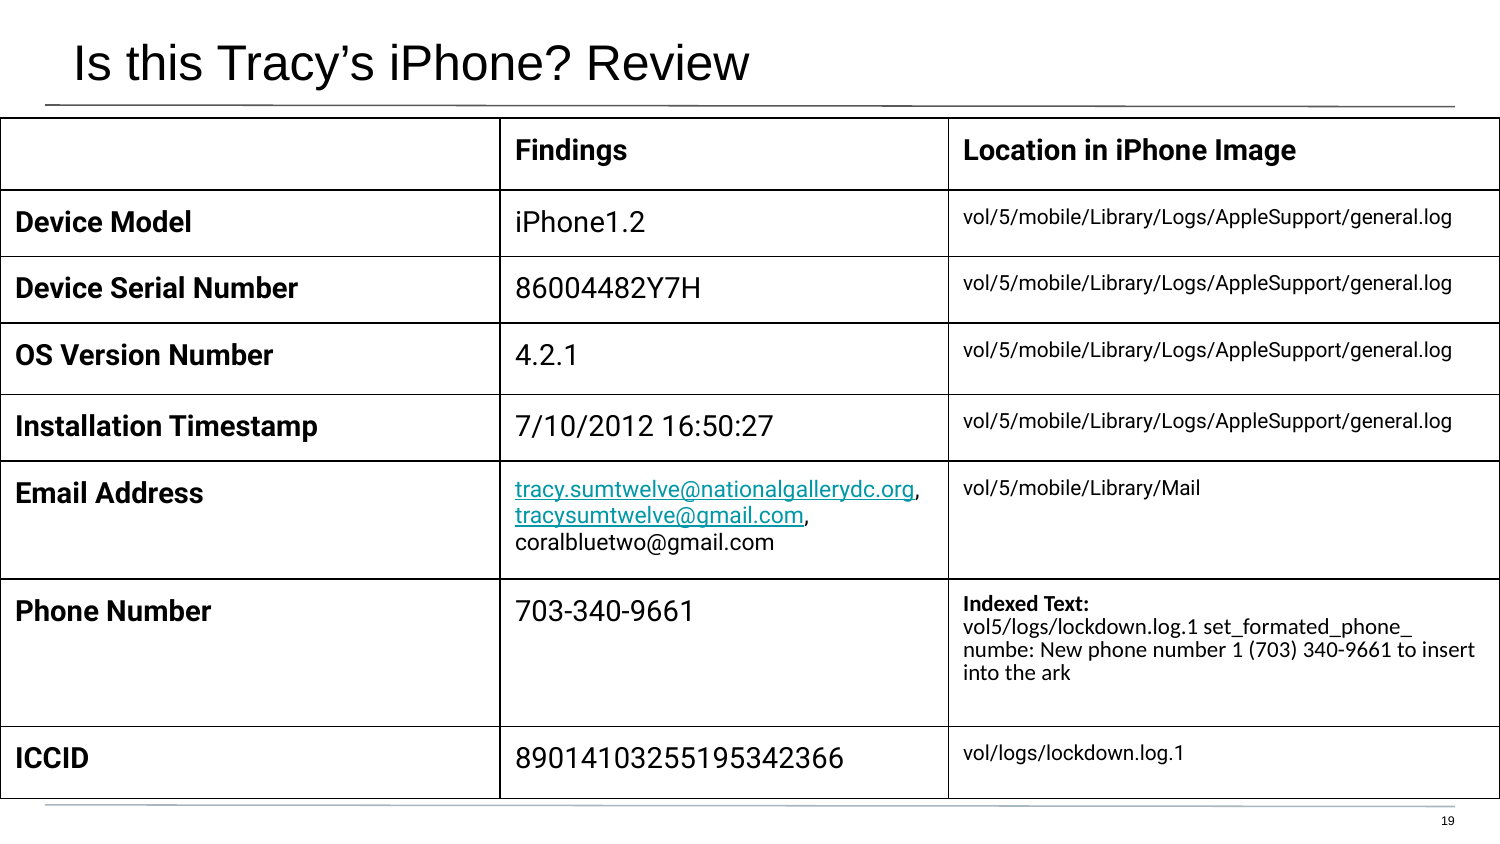

# Is this Tracy’s iPhone? Review
|  | Findings | Location in iPhone Image |
| --- | --- | --- |
| Device Model | iPhone1.2 | vol/5/mobile/Library/Logs/AppleSupport/general.log |
| Device Serial Number | 86004482Y7H | vol/5/mobile/Library/Logs/AppleSupport/general.log |
| OS Version Number | 4.2.1 | vol/5/mobile/Library/Logs/AppleSupport/general.log |
| Installation Timestamp | 7/10/2012 16:50:27 | vol/5/mobile/Library/Logs/AppleSupport/general.log |
| Email Address | tracy.sumtwelve@nationalgallerydc.org, tracysumtwelve@gmail.com, coralbluetwo@gmail.com | vol/5/mobile/Library/Mail |
| Phone Number | 703-340-9661 | Indexed Text: vol5/logs/lockdown.log.1 set\_formated\_phone\_ numbe: New phone number 1 (703) 340-9661 to insert into the ark |
| ICCID | 89014103255195342366 | vol/logs/lockdown.log.1 |

19